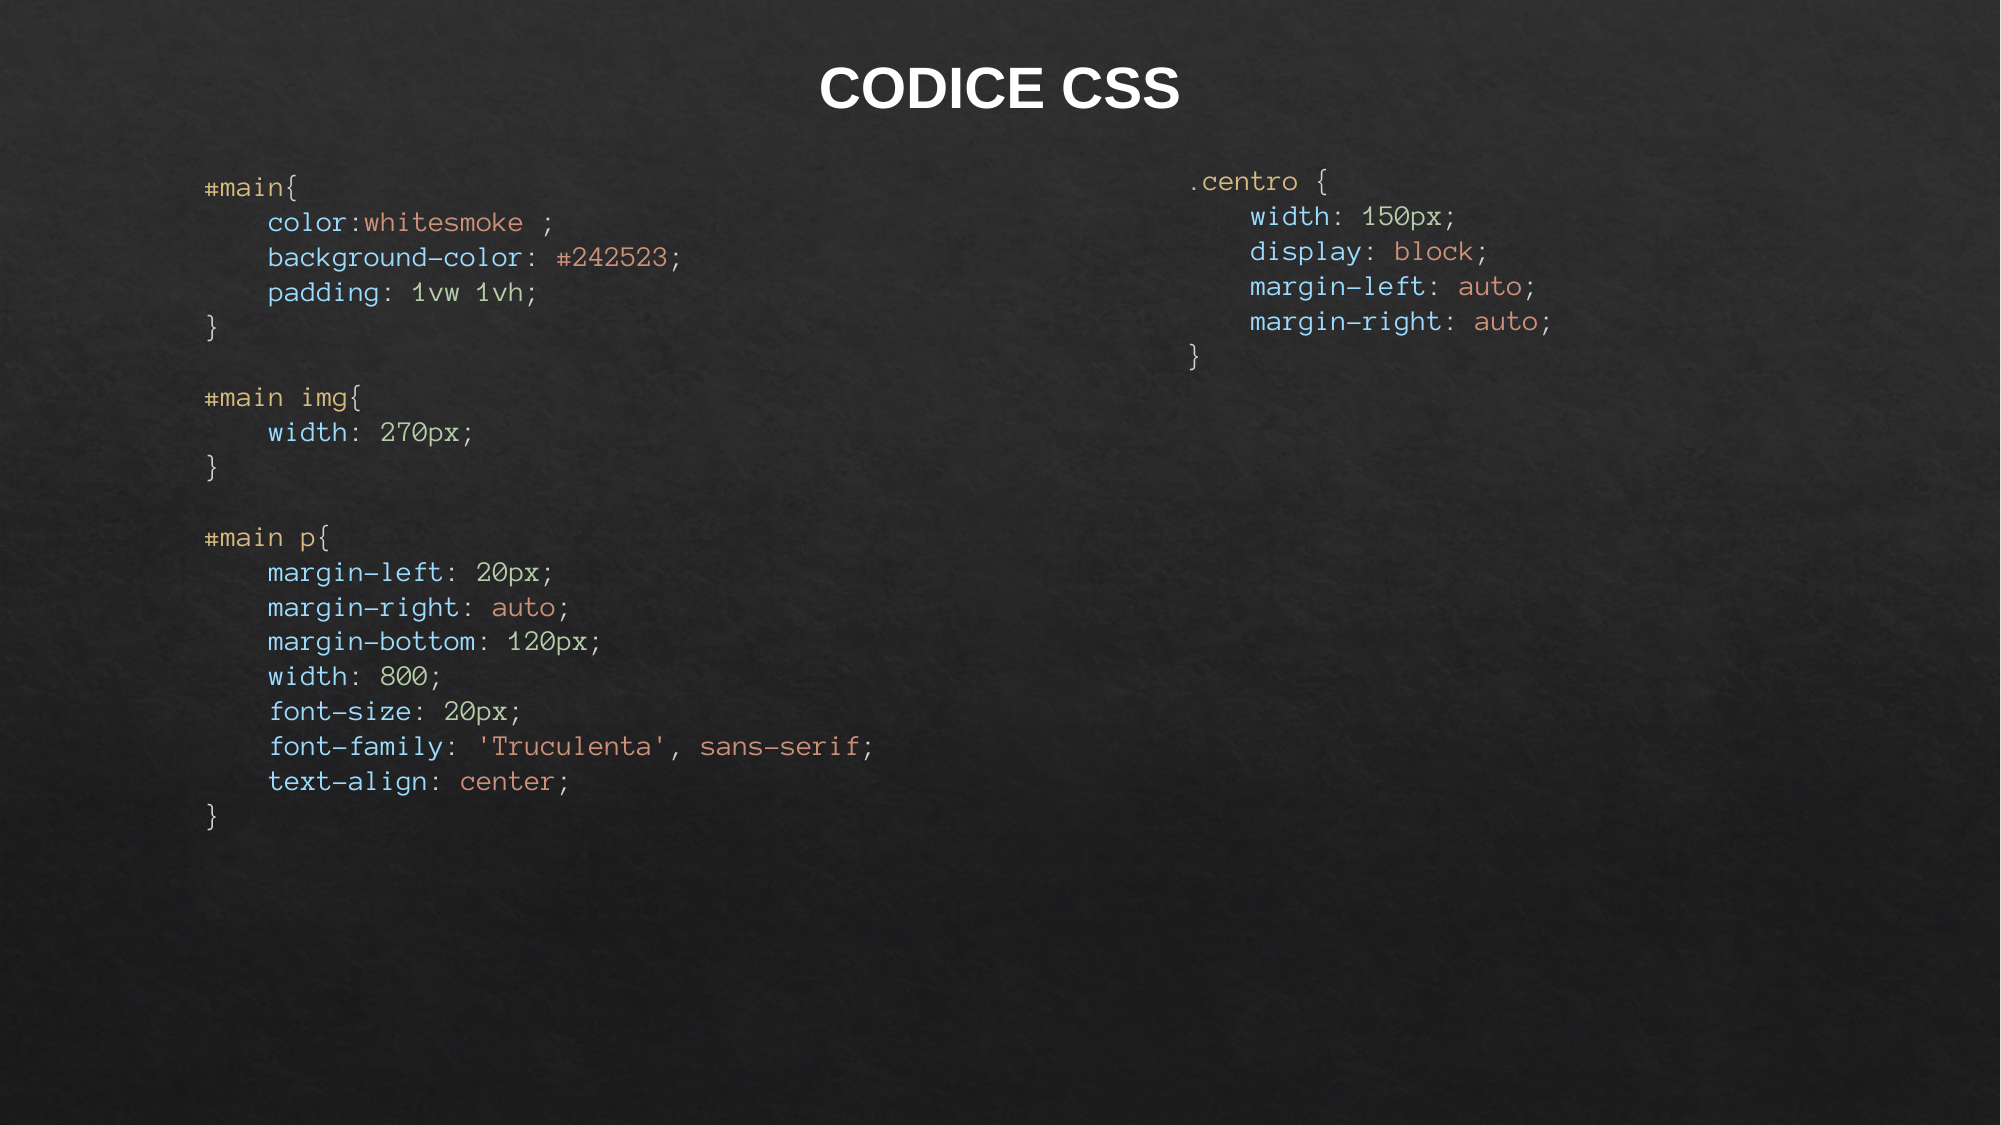

CODICE CSS
.centro {
    width: 150px;
    display: block;
    margin-left: auto;
    margin-right: auto;
}
#main{
    color:whitesmoke ;
    background-color: #242523;
    padding: 1vw 1vh;
}
#main img{
    width: 270px;
}
#main p{
    margin-left: 20px;
    margin-right: auto;
    margin-bottom: 120px;
    width: 800;
    font-size: 20px;
    font-family: 'Truculenta', sans-serif;
    text-align: center;
}